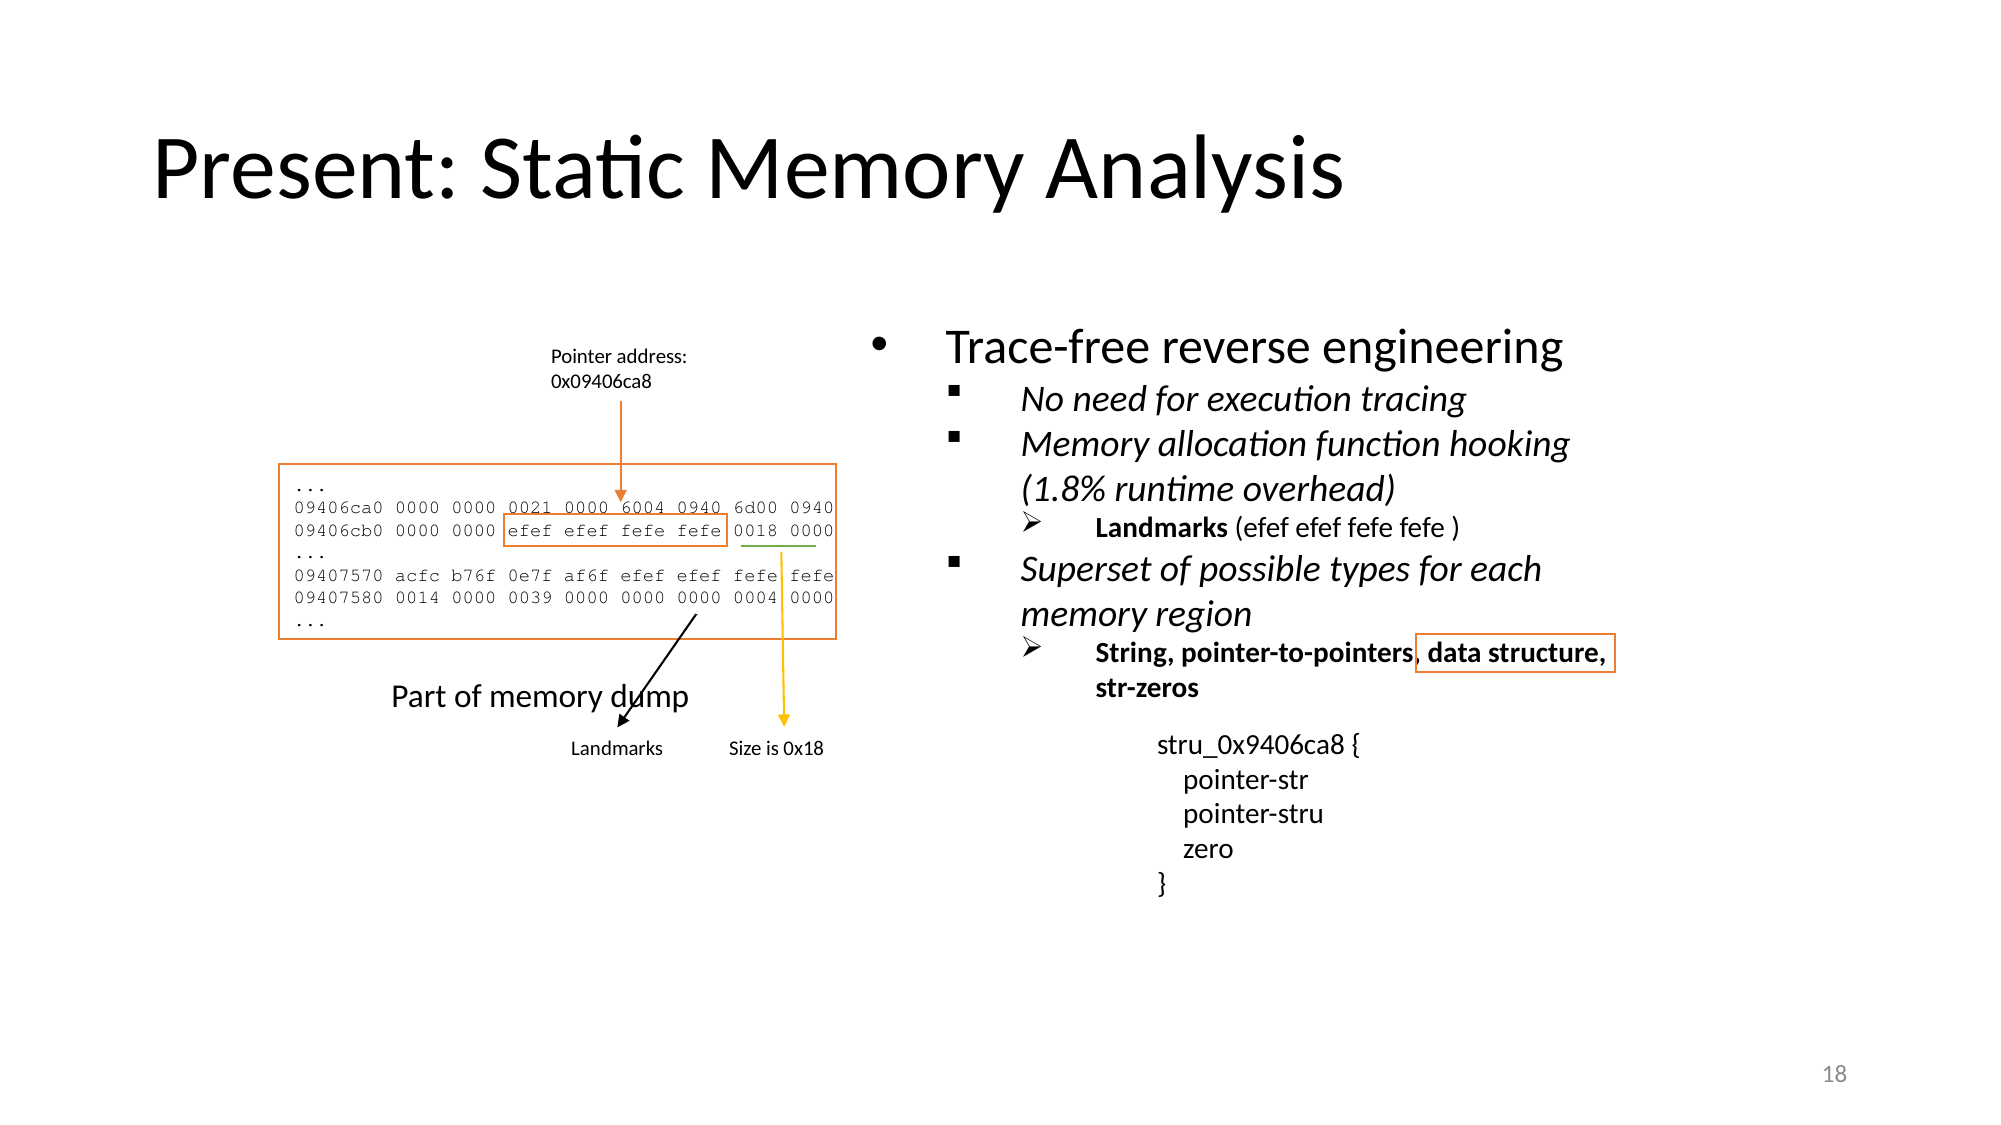

# Present: Static Memory Analysis
Trace-free reverse engineering
No need for execution tracing
Memory allocation function hooking (1.8% runtime overhead)
Landmarks (efef efef fefe fefe )
Superset of possible types for each memory region
String, pointer-to-pointers, data structure, str-zeros
Pointer address: 0x09406ca8

...
09406ca0 0000 0000 0021 0000 6004 0940 6d00 0940
09406cb0 0000 0000 efef efef fefe fefe 0018 0000
...
09407570 acfc b76f 0e7f af6f efef efef fefe fefe
09407580 0014 0000 0039 0000 0000 0000 0004 0000
...

Part of memory dump
stru_0x9406ca8 {
    pointer-str
    pointer-stru
    zero
}
Size is 0x18
Landmarks
18